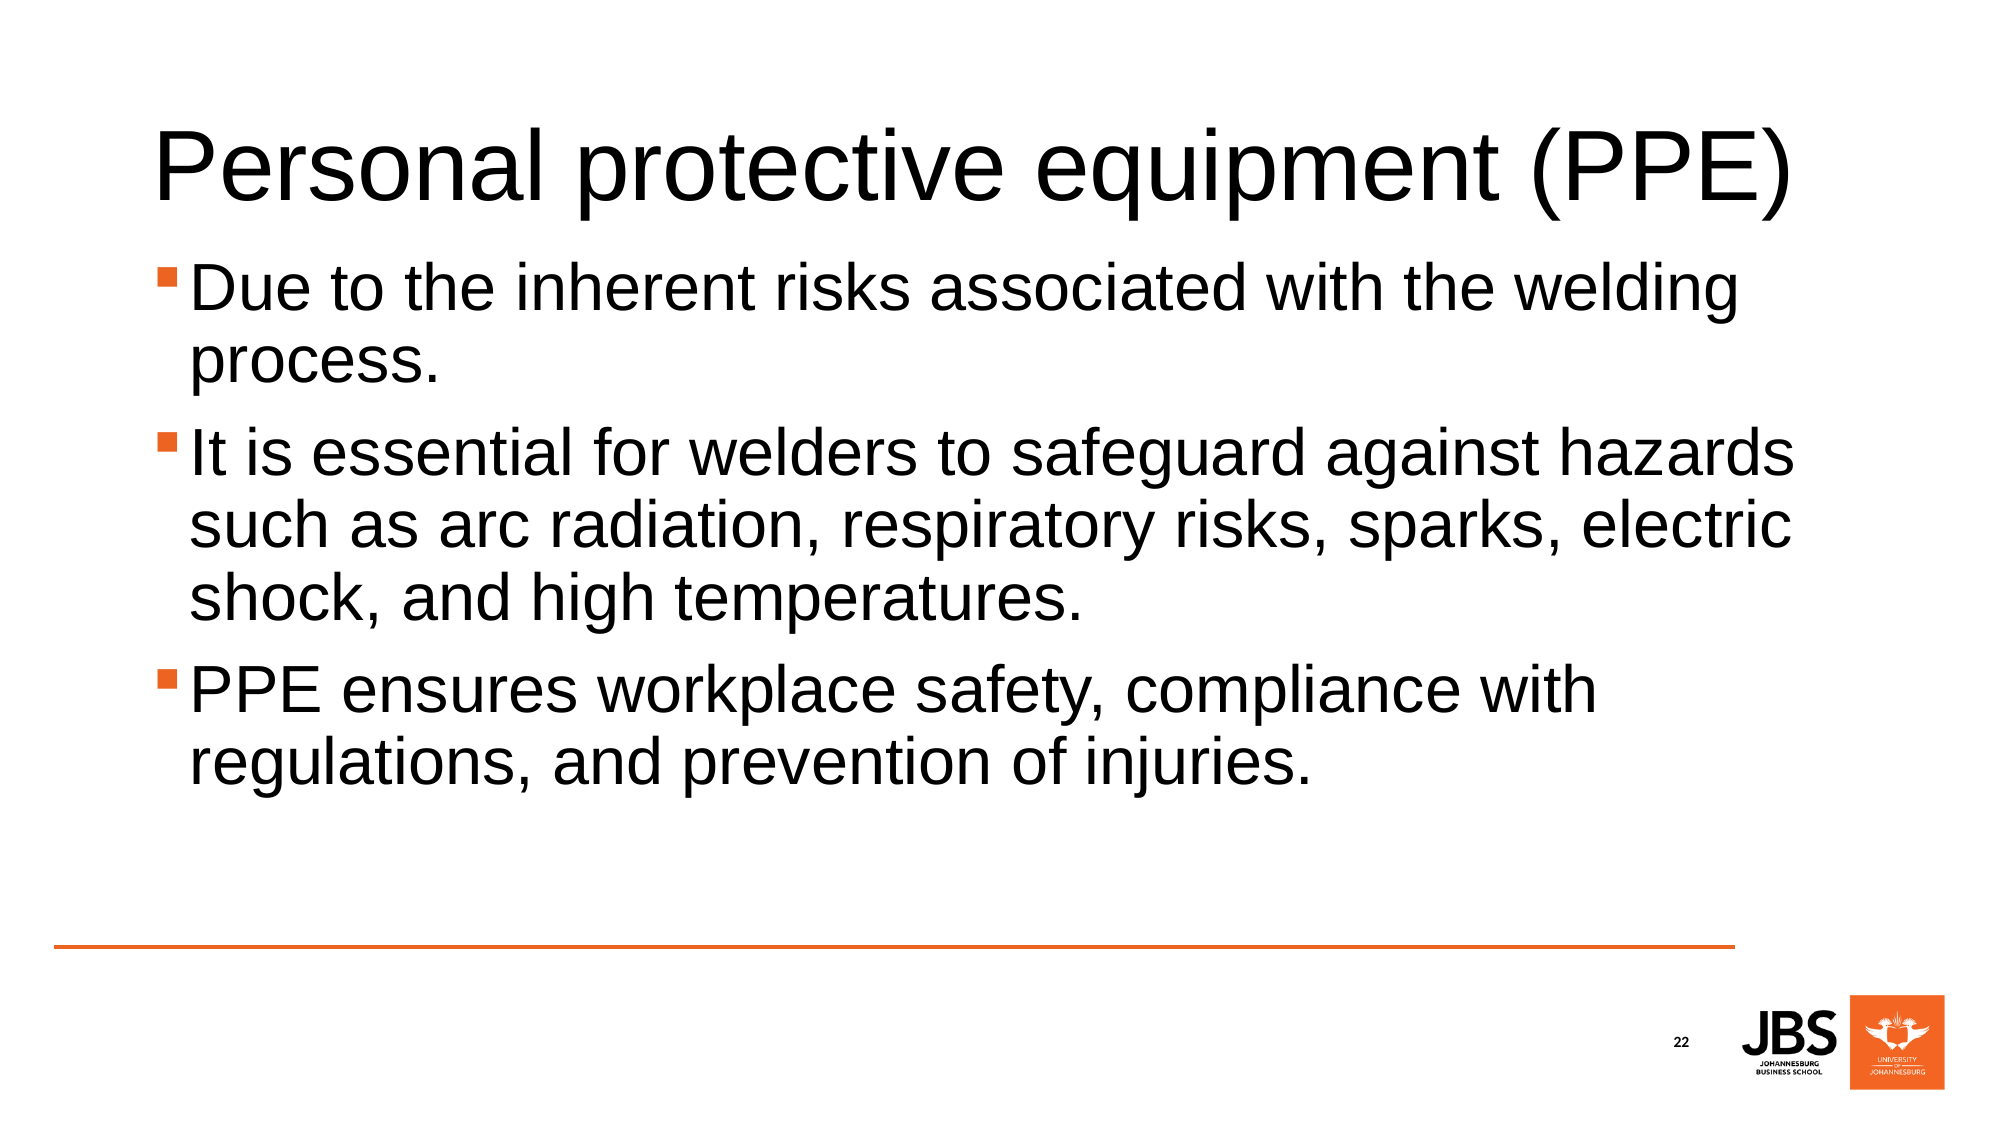

# Personal protective equipment (PPE)
Due to the inherent risks associated with the welding process.
It is essential for welders to safeguard against hazards such as arc radiation, respiratory risks, sparks, electric shock, and high temperatures.
PPE ensures workplace safety, compliance with regulations, and prevention of injuries.